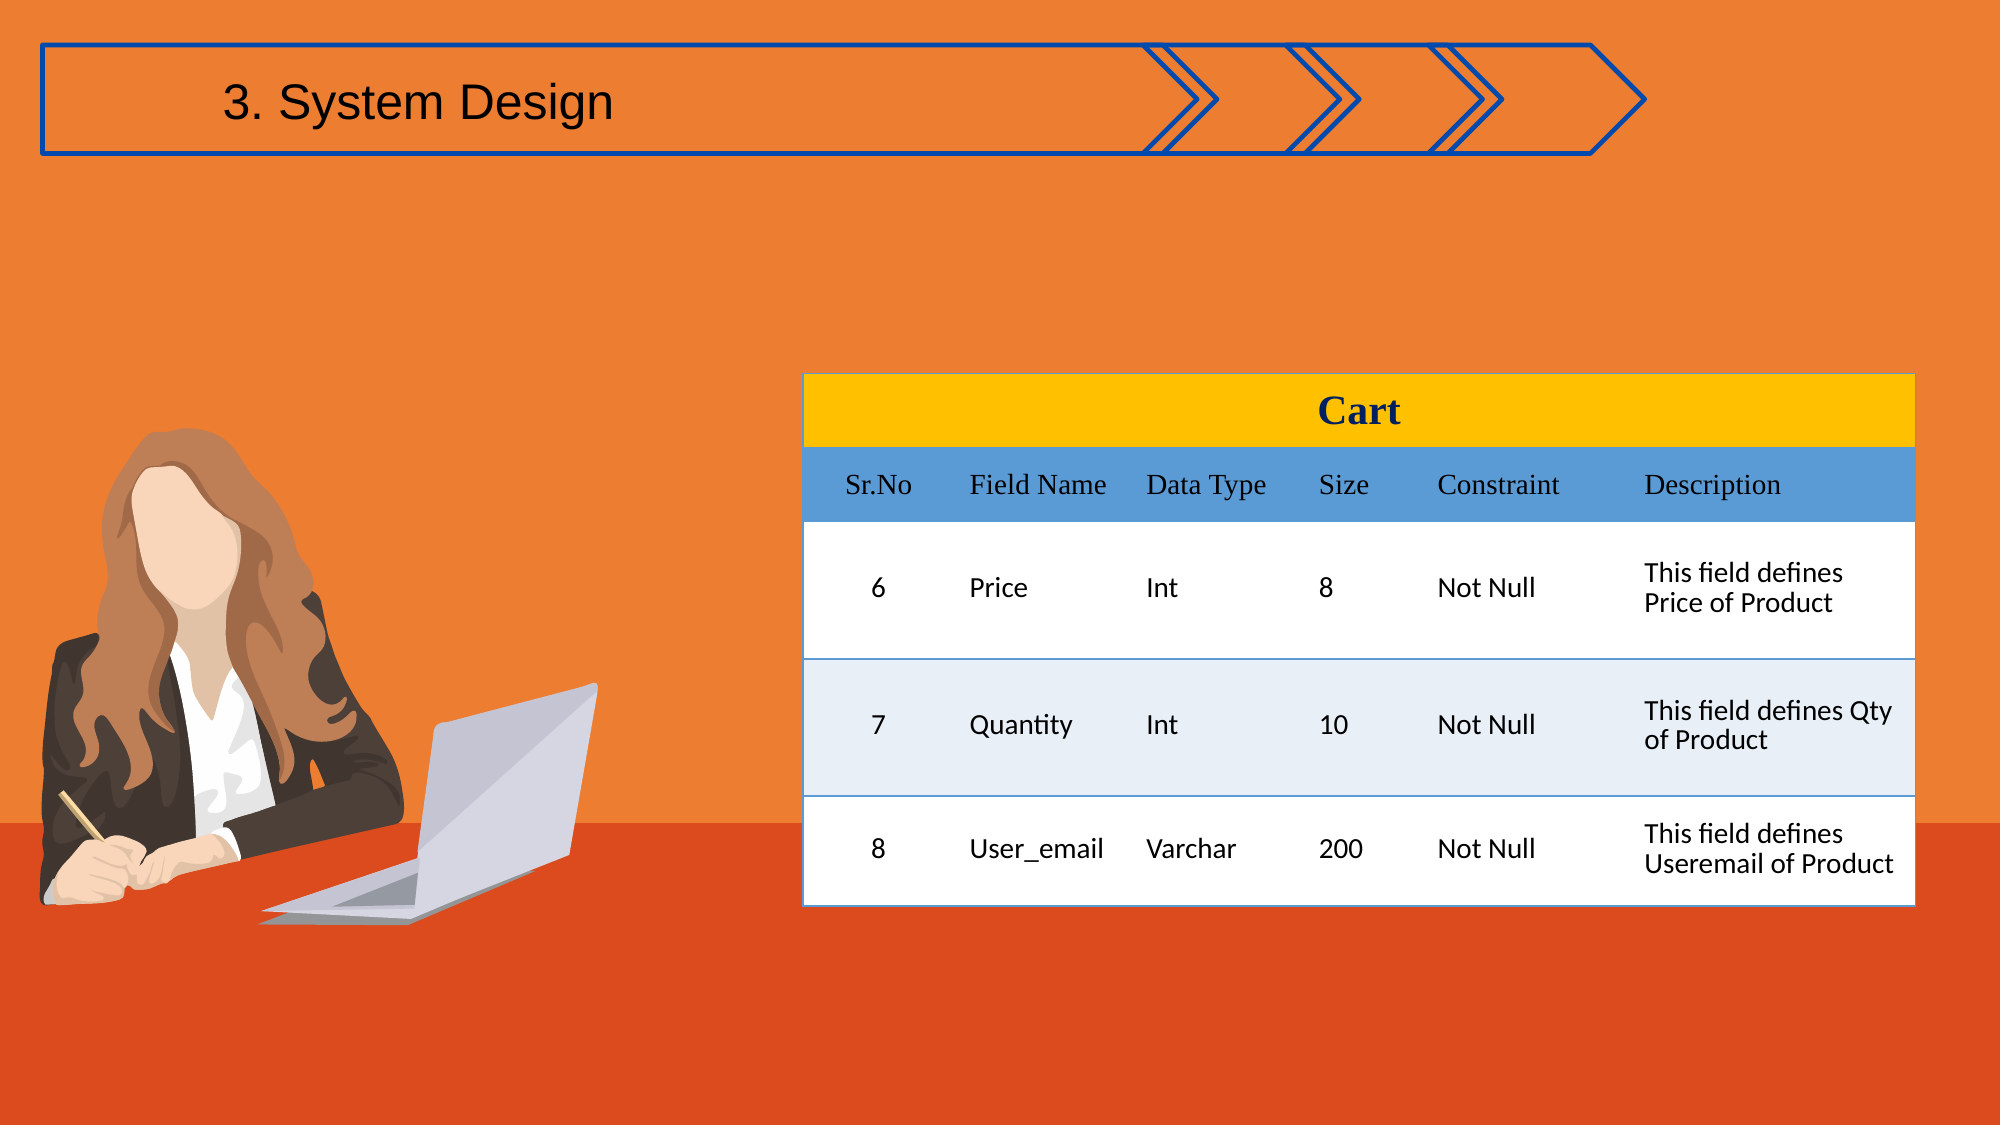

3. System Design
| Cart |  |  |  |  |  |
| --- | --- | --- | --- | --- | --- |
| Sr.No | Field Name | Data Type | Size | Constraint | Description |
| 6 | Price | Int | 8 | Not Null | This field defines Price of Product |
| 7 | Quantity | Int | 10 | Not Null | This field defines Qty of Product |
| 8 | User\_email | Varchar | 200 | Not Null | This field defines Useremail of Product |